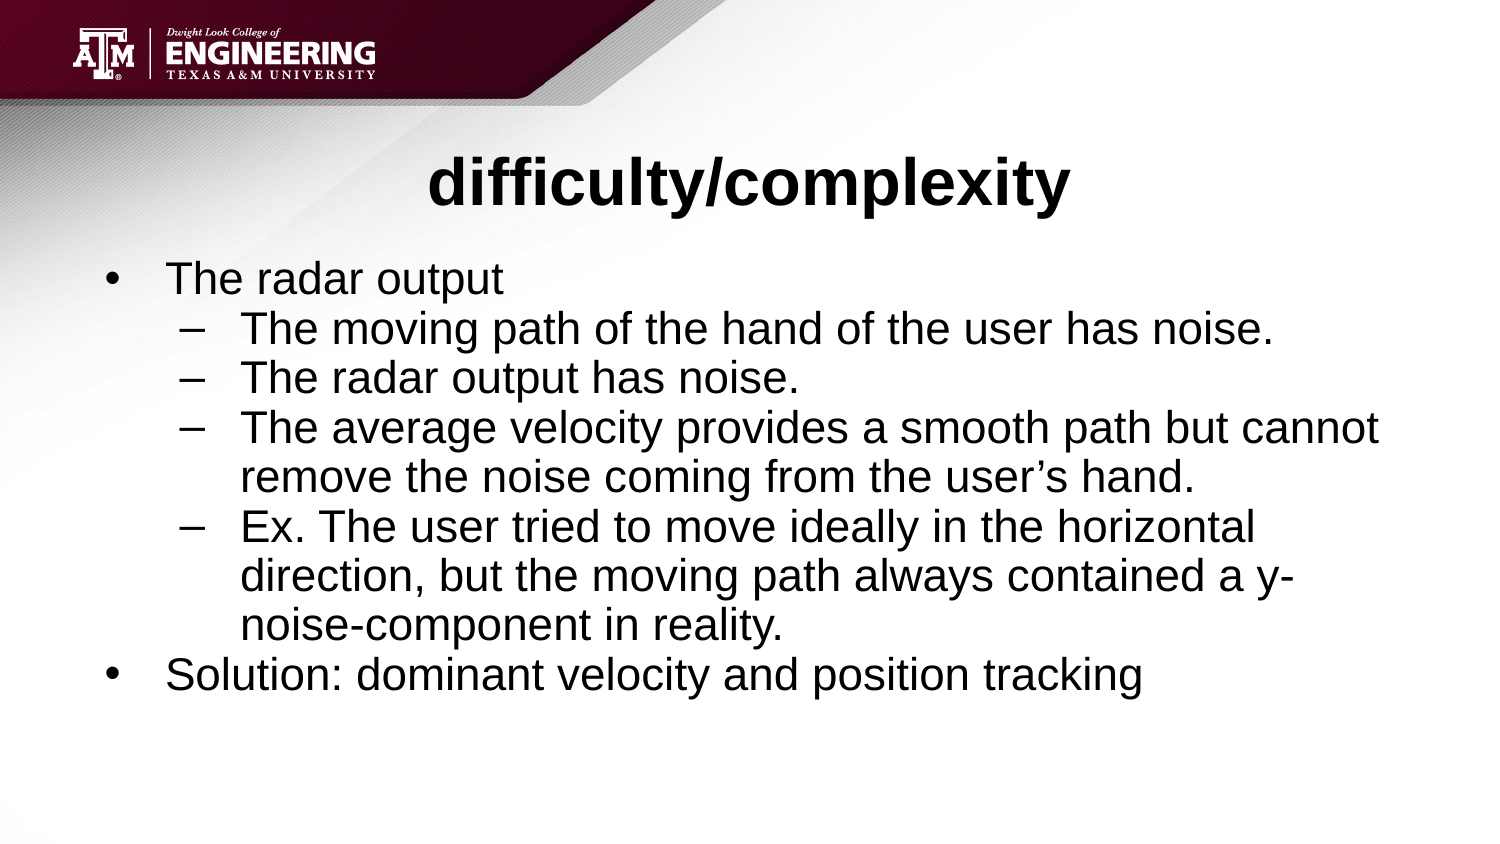

# difficulty/complexity
The radar output
The moving path of the hand of the user has noise.
The radar output has noise.
The average velocity provides a smooth path but cannot remove the noise coming from the user’s hand.
Ex. The user tried to move ideally in the horizontal direction, but the moving path always contained a y-noise-component in reality.
Solution: dominant velocity and position tracking